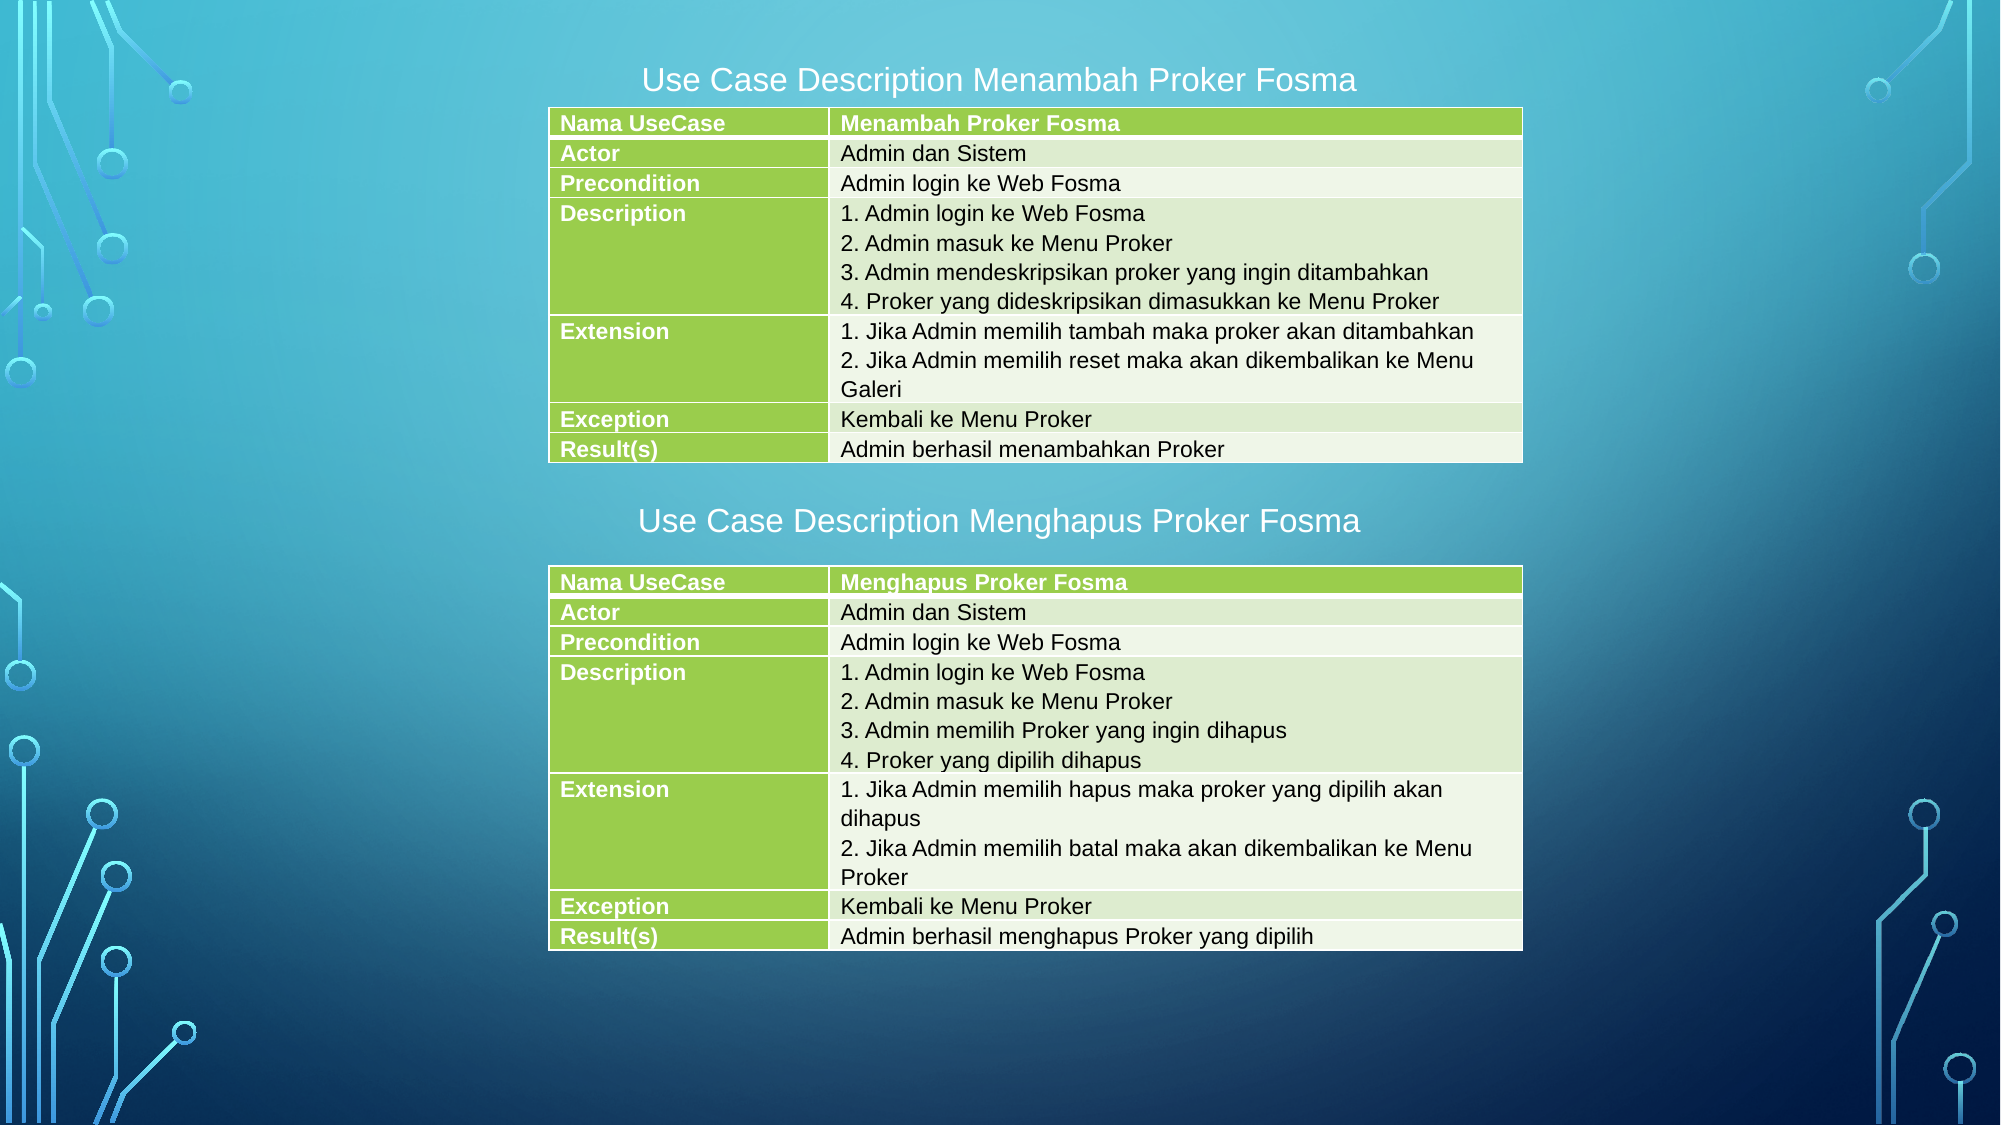

Use Case Description Menambah Proker Fosma

Use Case Description Menghapus Proker Fosma

| Nama UseCase | Menambah Proker Fosma |
| --- | --- |
| Actor | Admin dan Sistem |
| Precondition | Admin login ke Web Fosma |
| Description | 1. Admin login ke Web Fosma 2. Admin masuk ke Menu Proker 3. Admin mendeskripsikan proker yang ingin ditambahkan 4. Proker yang dideskripsikan dimasukkan ke Menu Proker |
| Extension | 1. Jika Admin memilih tambah maka proker akan ditambahkan 2. Jika Admin memilih reset maka akan dikembalikan ke Menu Galeri |
| Exception | Kembali ke Menu Proker |
| Result(s) | Admin berhasil menambahkan Proker |

| Nama UseCase | Menghapus Proker Fosma |
| --- | --- |
| Actor | Admin dan Sistem |
| Precondition | Admin login ke Web Fosma |
| Description | 1. Admin login ke Web Fosma 2. Admin masuk ke Menu Proker 3. Admin memilih Proker yang ingin dihapus 4. Proker yang dipilih dihapus |
| Extension | 1. Jika Admin memilih hapus maka proker yang dipilih akan dihapus 2. Jika Admin memilih batal maka akan dikembalikan ke Menu Proker |
| Exception | Kembali ke Menu Proker |
| Result(s) | Admin berhasil menghapus Proker yang dipilih |